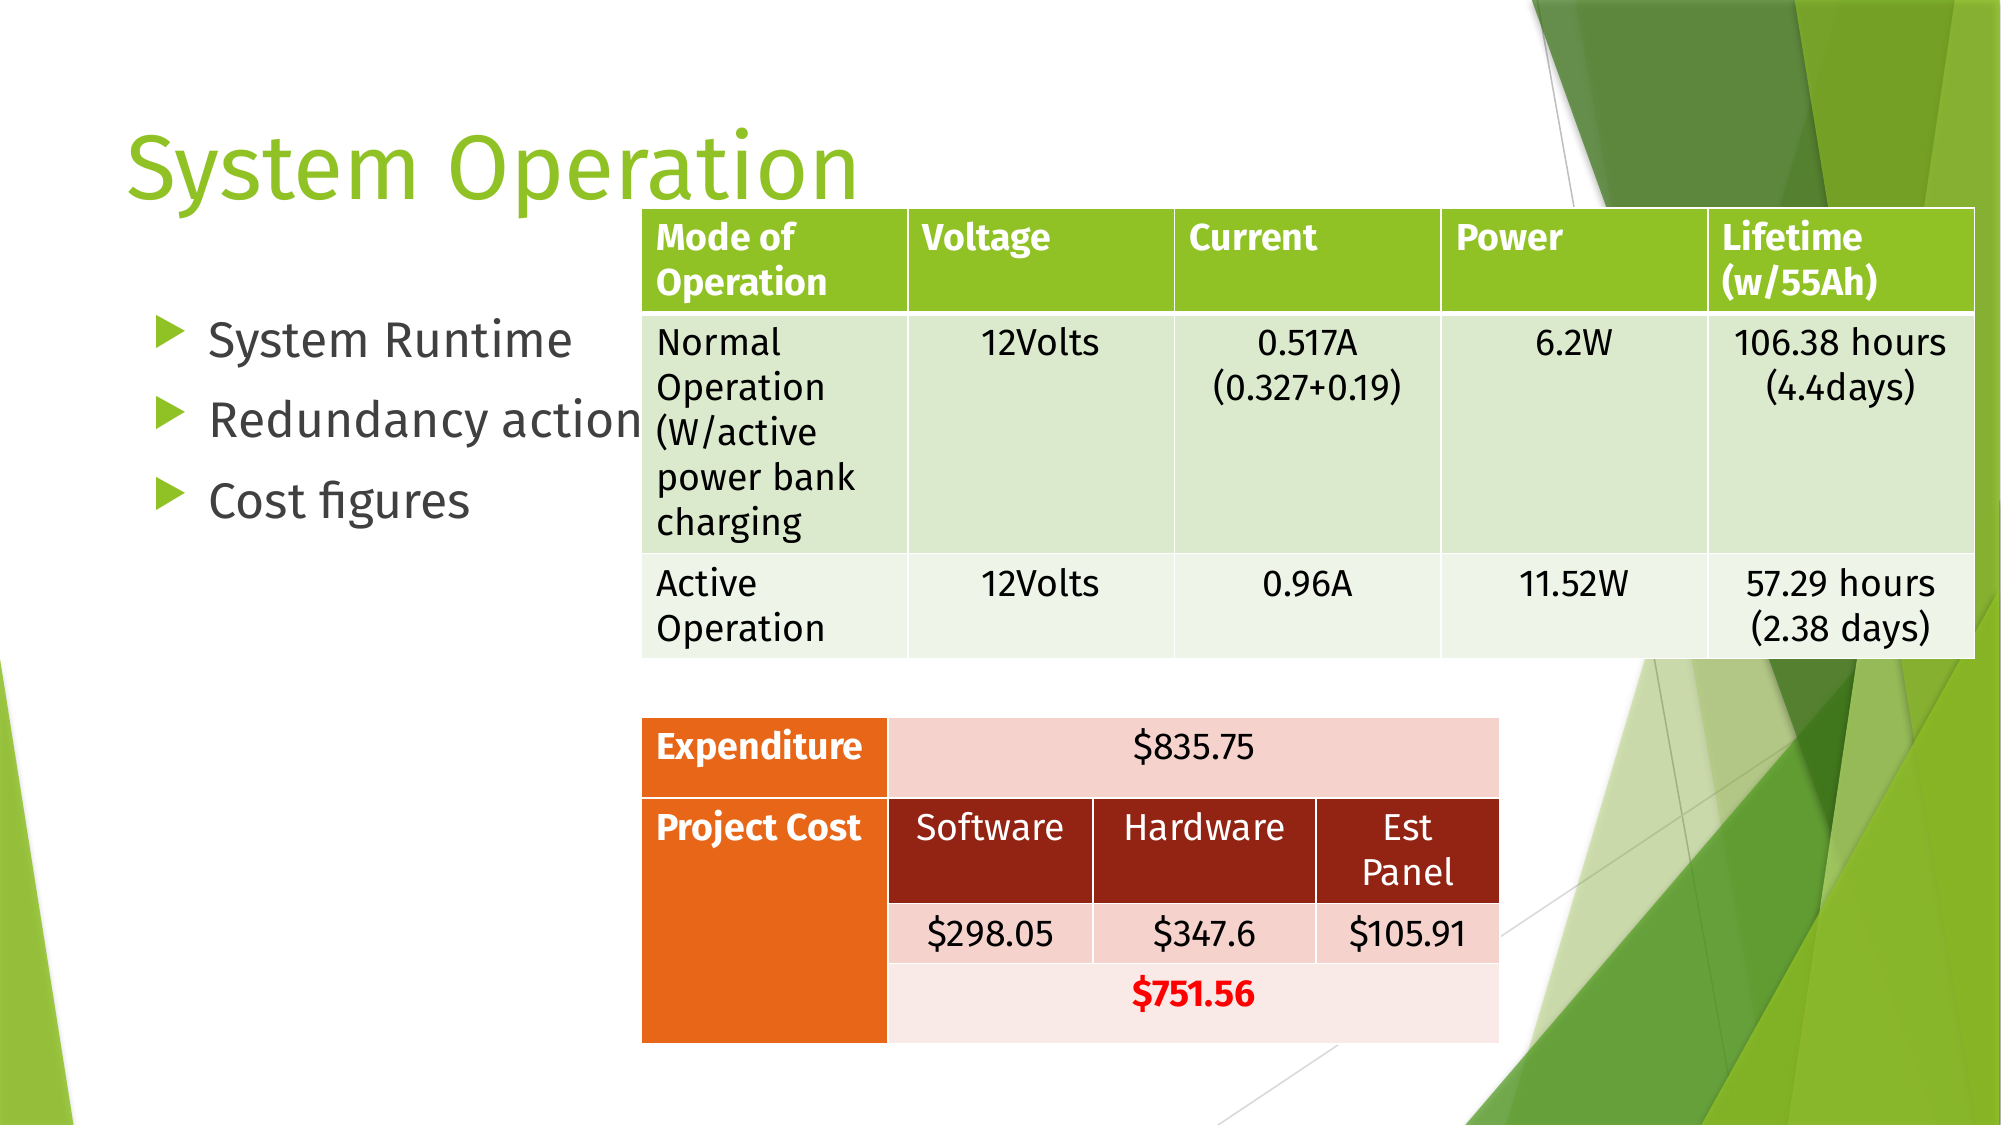

# System Operation
| Mode of Operation | Voltage | Current | Power | Lifetime (w/55Ah) |
| --- | --- | --- | --- | --- |
| Normal Operation (W/active power bank charging | 12Volts | 0.517A (0.327+0.19) | 6.2W | 106.38 hours (4.4days) |
| Active Operation | 12Volts | 0.96A | 11.52W | 57.29 hours (2.38 days) |
System Runtime
Redundancy action
Cost figures

| Expenditure | $835.75 |  |  |
| --- | --- | --- | --- |
| Project Cost | Software | Hardware | Est Panel |
|  | $298.05 | $347.6 | $105.91 |
|  | $751.56 |  |  |